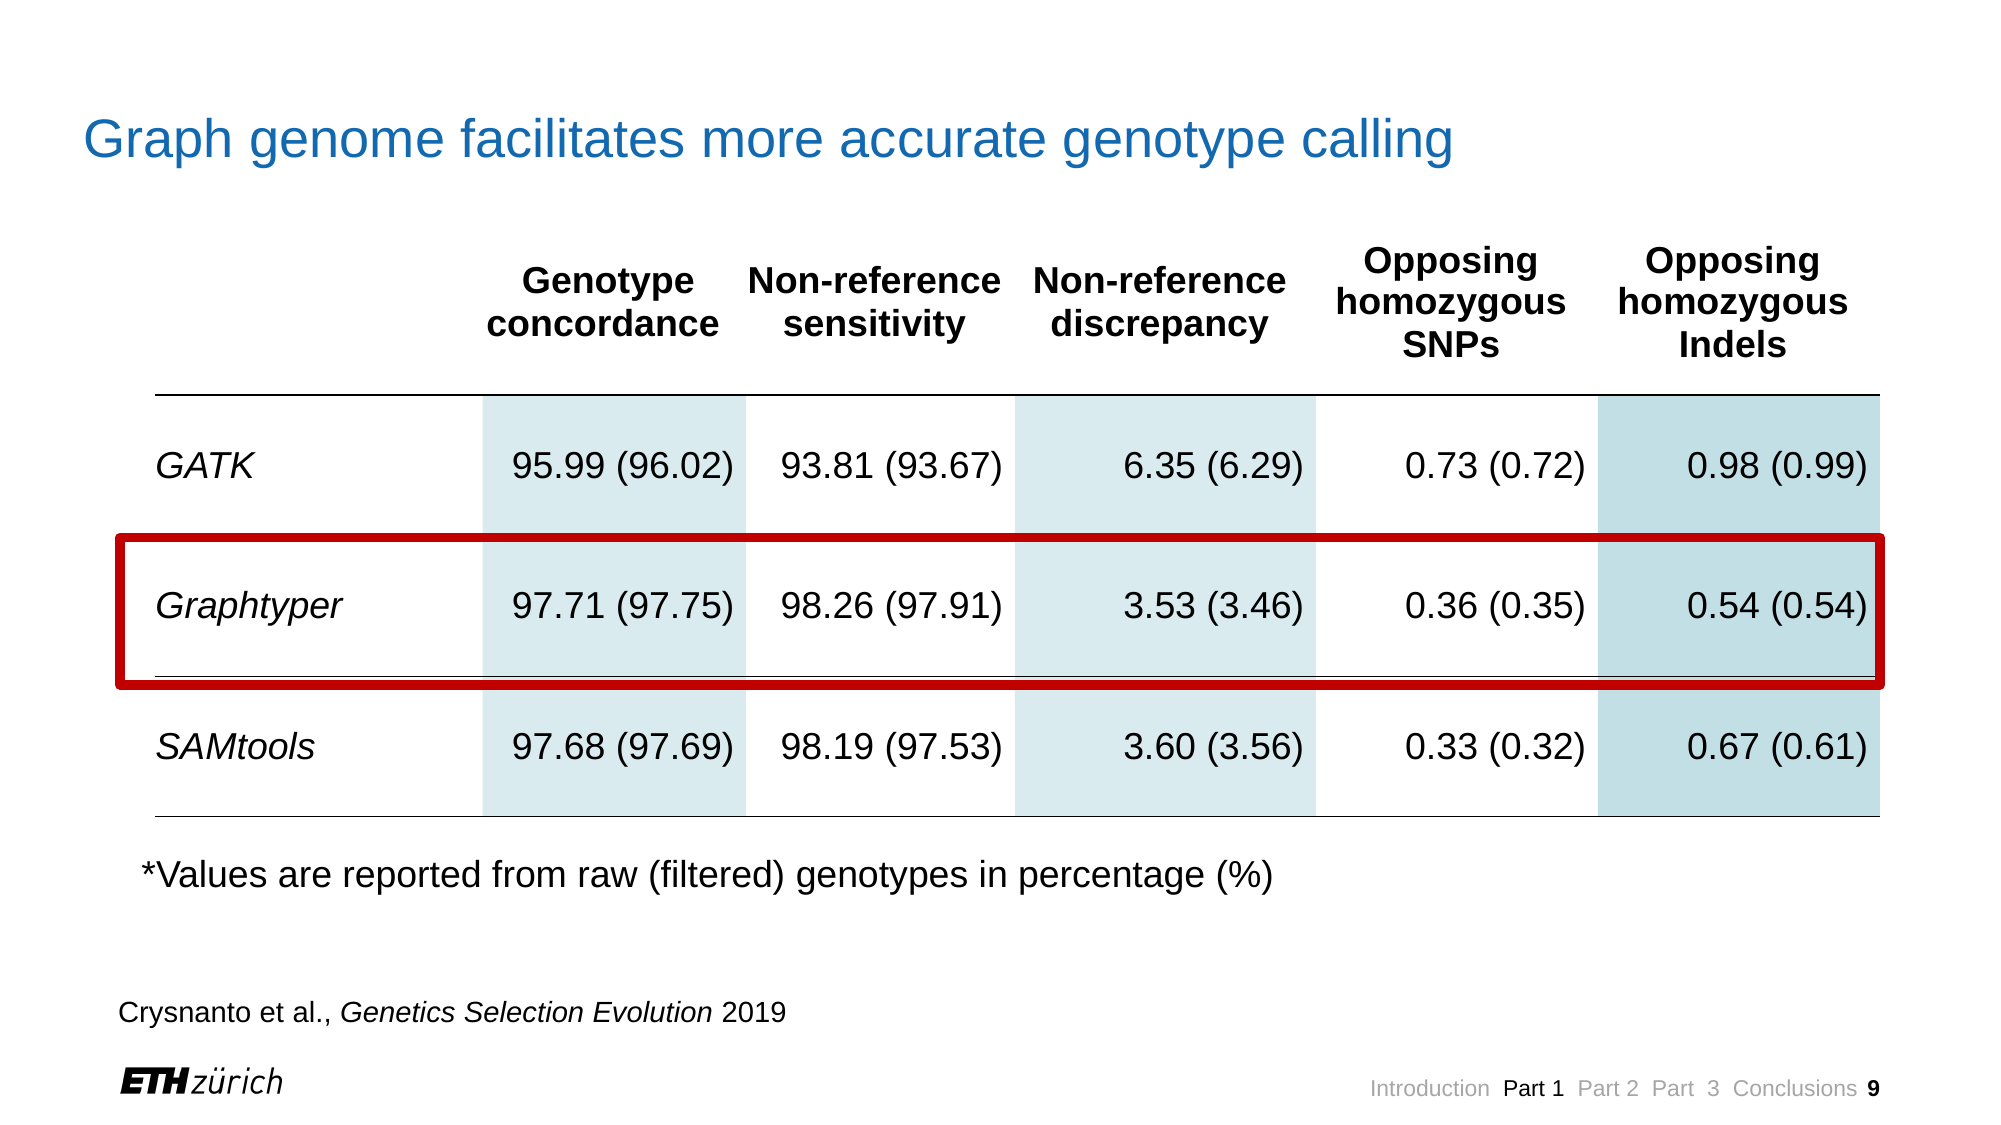

# Graph genome facilitates more accurate genotype calling
|  | Genotype concordance | Non-reference sensitivity | Non-reference discrepancy | Opposing homozygous SNPs | Opposing homozygous Indels |
| --- | --- | --- | --- | --- | --- |
| GATK | 95.99 (96.02) | 93.81 (93.67) | 6.35 (6.29) | 0.73 (0.72) | 0.98 (0.99) |
| Graphtyper | 97.71 (97.75) | 98.26 (97.91) | 3.53 (3.46) | 0.36 (0.35) | 0.54 (0.54) |
| SAMtools | 97.68 (97.69) | 98.19 (97.53) | 3.60 (3.56) | 0.33 (0.32) | 0.67 (0.61) |

*Values are reported from raw (filtered) genotypes in percentage (%)
Crysnanto et al., Genetics Selection Evolution 2019
Introduction  Part 1  Part 2  Part  3  Conclusions
9